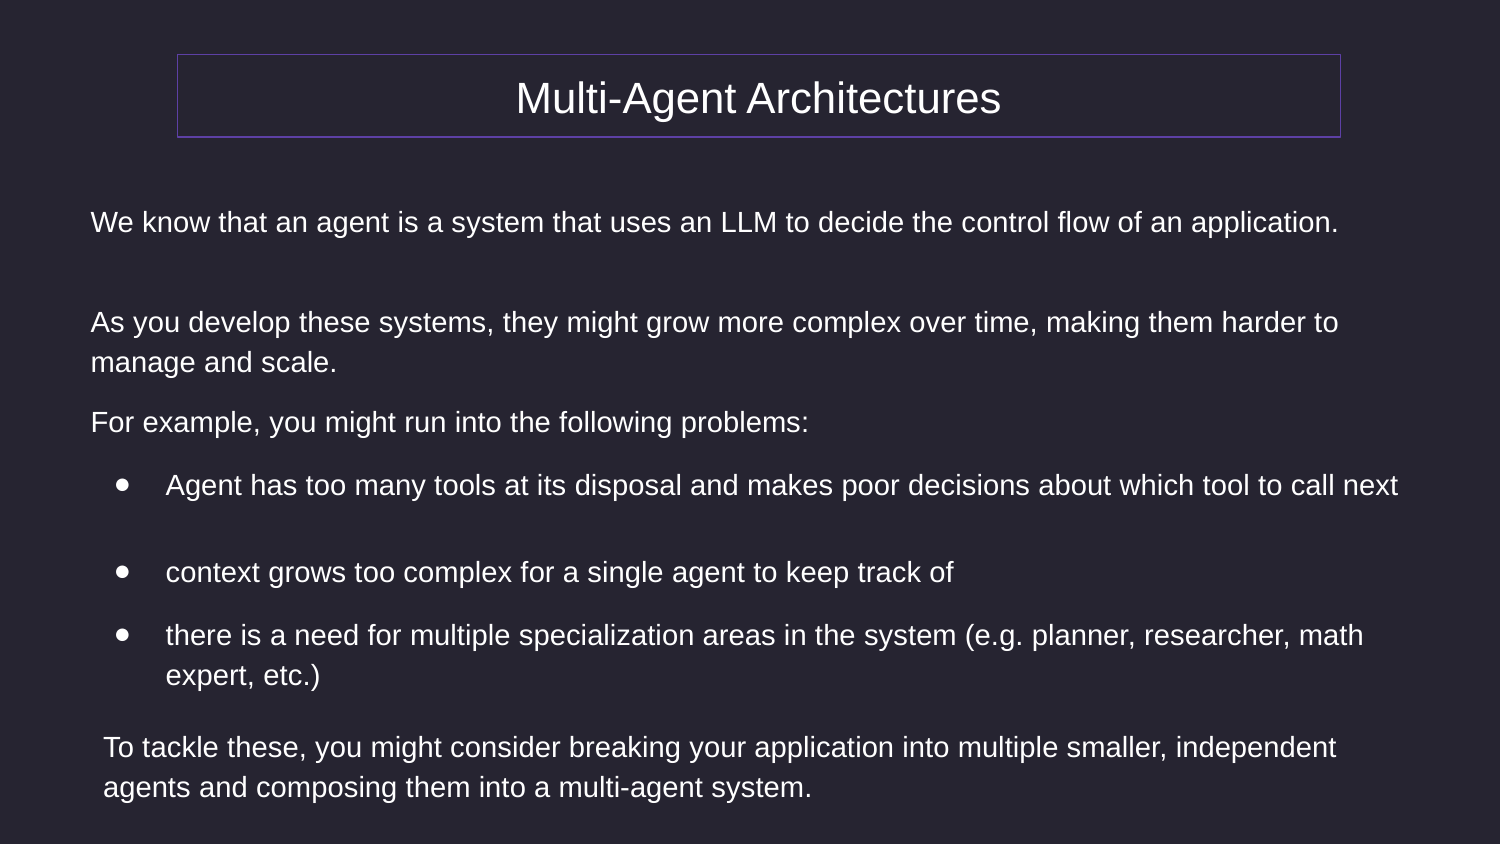

Multi-Agent Architectures
We know that an agent is a system that uses an LLM to decide the control flow of an application.
As you develop these systems, they might grow more complex over time, making them harder to manage and scale.
For example, you might run into the following problems:
Agent has too many tools at its disposal and makes poor decisions about which tool to call next
context grows too complex for a single agent to keep track of
there is a need for multiple specialization areas in the system (e.g. planner, researcher, math expert, etc.)
To tackle these, you might consider breaking your application into multiple smaller, independent agents and composing them into a multi-agent system.